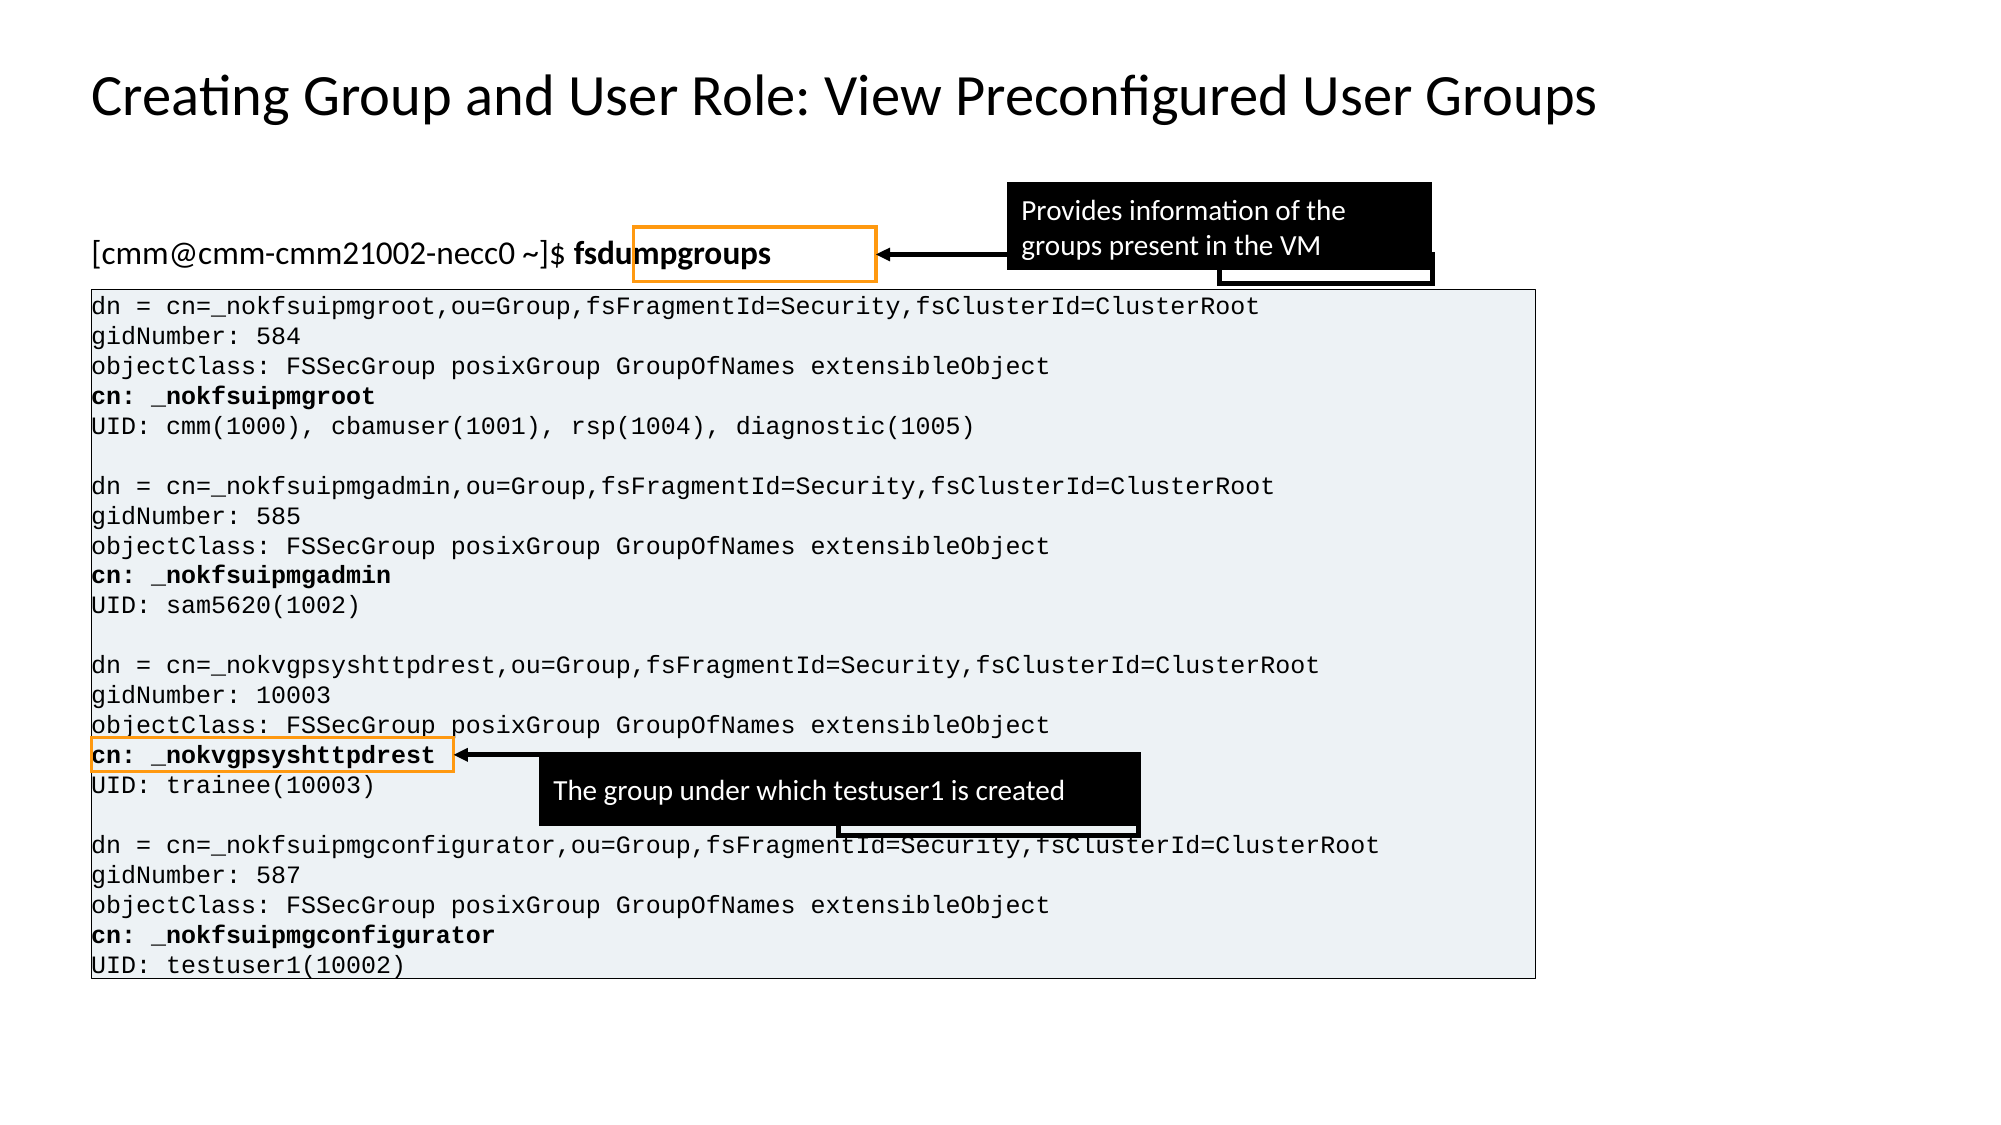

Slide excluded from Table of Contents
# Creating Group and User Role: View Preconfigured User Groups
Provides information of the groups present in the VM

[cmm@cmm-cmm21002-necc0 ~]$ fsdumpgroups

dn = cn=_nokfsuipmgroot,ou=Group,fsFragmentId=Security,fsClusterId=ClusterRoot
gidNumber: 584
objectClass: FSSecGroup posixGroup GroupOfNames extensibleObject
cn: _nokfsuipmgroot
UID: cmm(1000), cbamuser(1001), rsp(1004), diagnostic(1005)

dn = cn=_nokfsuipmgadmin,ou=Group,fsFragmentId=Security,fsClusterId=ClusterRoot
gidNumber: 585
objectClass: FSSecGroup posixGroup GroupOfNames extensibleObject
cn: _nokfsuipmgadmin
UID: sam5620(1002)

dn = cn=_nokvgpsyshttpdrest,ou=Group,fsFragmentId=Security,fsClusterId=ClusterRoot
gidNumber: 10003
objectClass: FSSecGroup posixGroup GroupOfNames extensibleObject
cn: _nokvgpsyshttpdrest
UID: trainee(10003)

dn = cn=_nokfsuipmgconfigurator,ou=Group,fsFragmentId=Security,fsClusterId=ClusterRoot
gidNumber: 587
objectClass: FSSecGroup posixGroup GroupOfNames extensibleObject
cn: _nokfsuipmgconfigurator
UID: testuser1(10002)

The group under which testuser1 is created